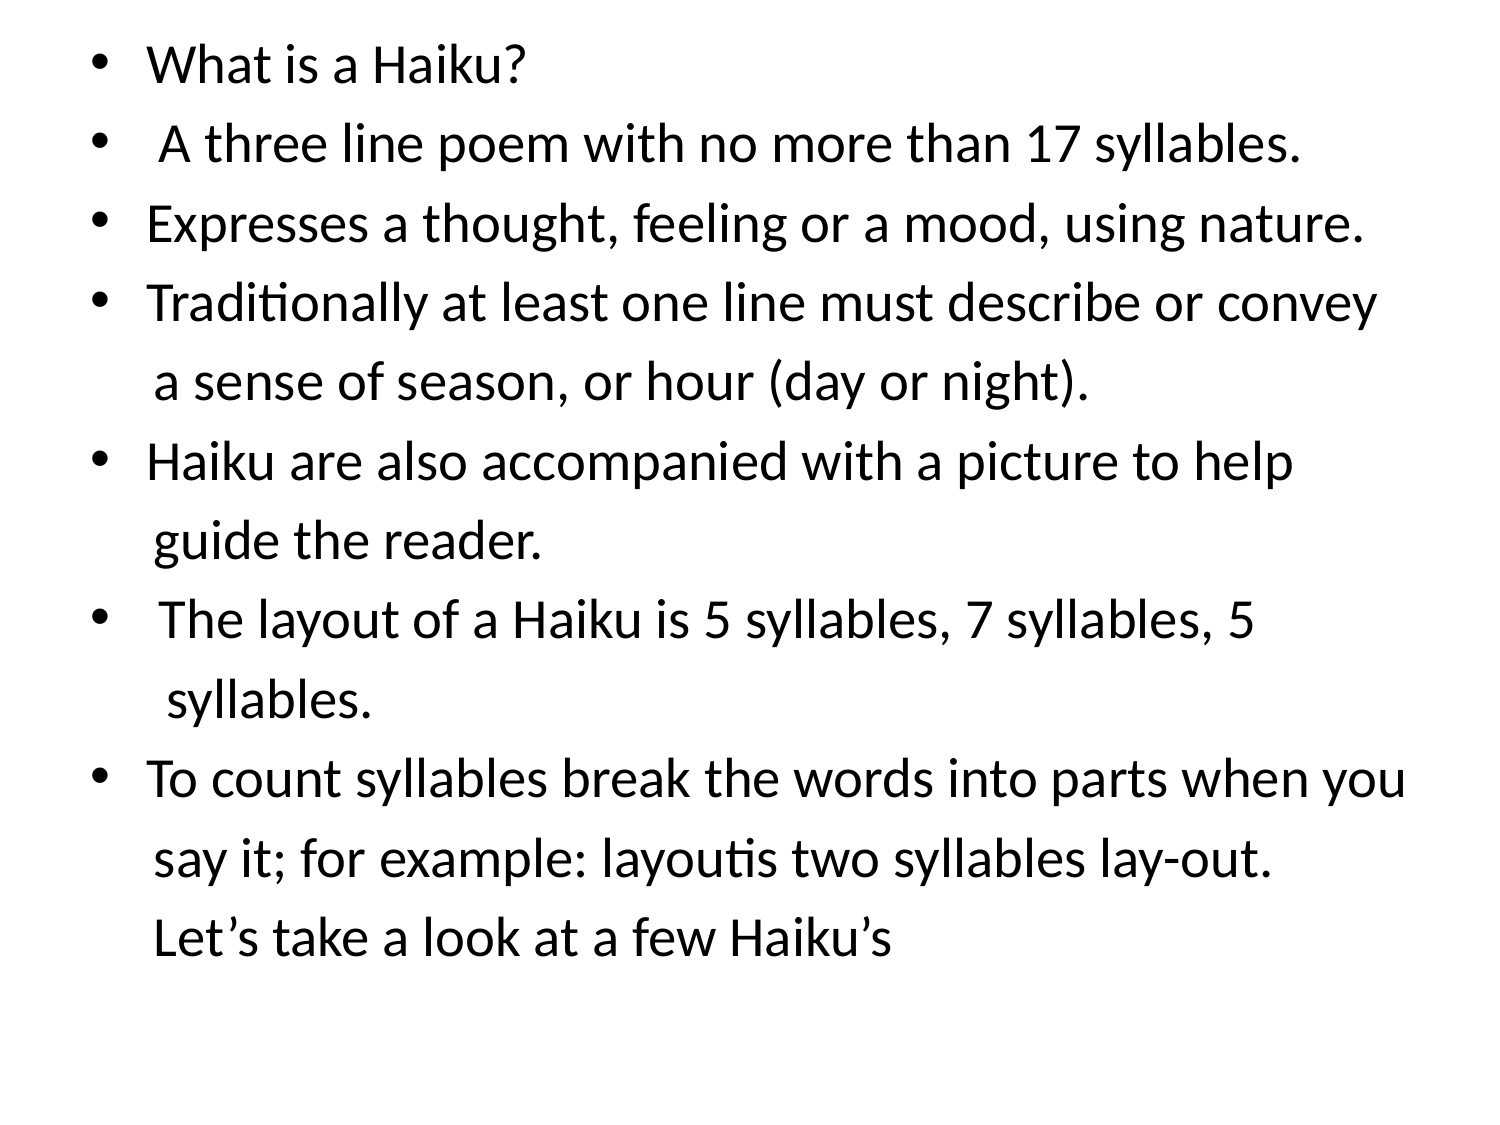

What is a Haiku?
 A three line poem with no more than 17 syllables.
Expresses a thought, feeling or a mood, using nature.
Traditionally at least one line must describe or convey
     a sense of season, or hour (day or night).
Haiku are also accompanied with a picture to help
     guide the reader.
 The layout of a Haiku is 5 syllables, 7 syllables, 5
      syllables.
To count syllables break the words into parts when you
     say it; for example: layoutis two syllables lay-out.
     Let’s take a look at a few Haiku’s